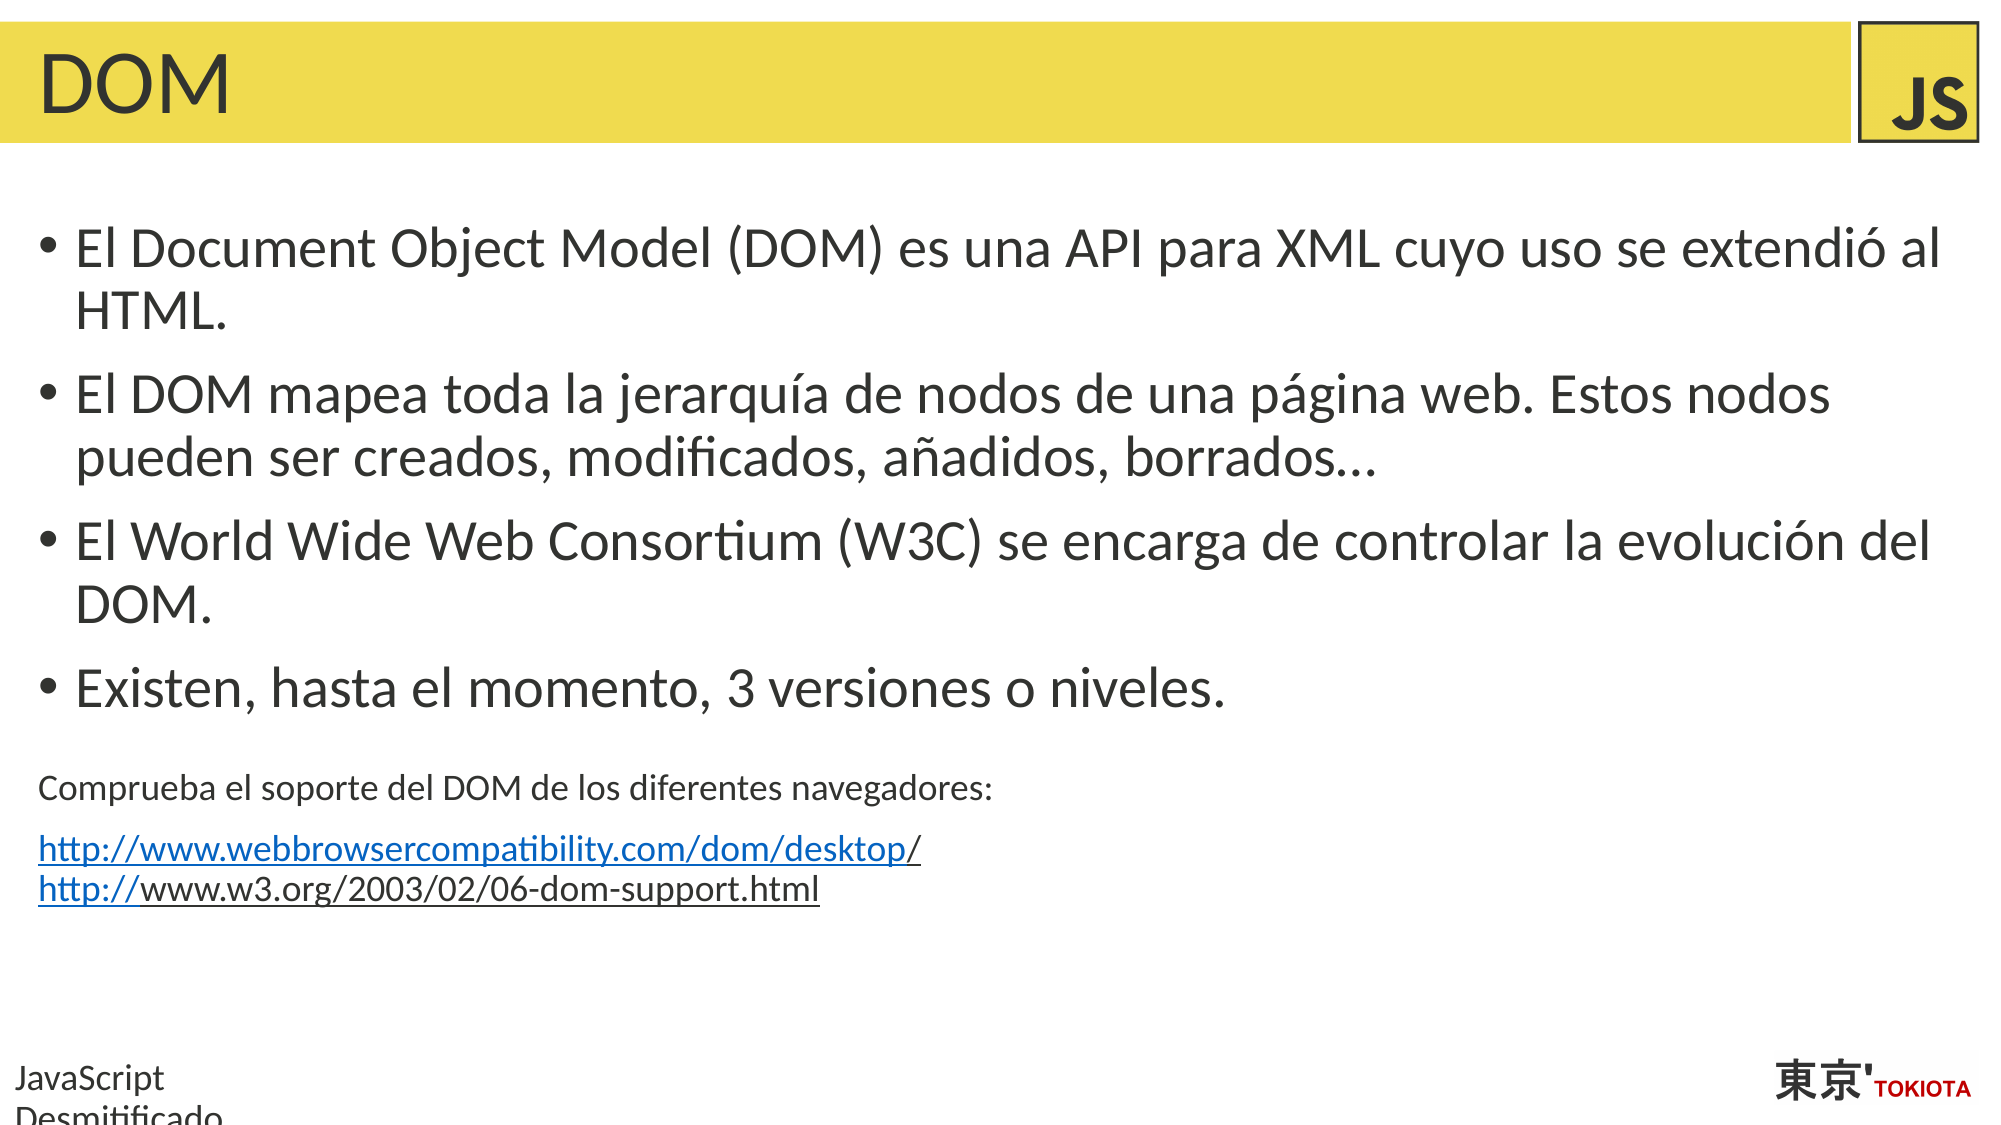

# DOM
El Document Object Model (DOM) es una API para XML cuyo uso se extendió al HTML.
El DOM mapea toda la jerarquía de nodos de una página web. Estos nodos pueden ser creados, modificados, añadidos, borrados…
El World Wide Web Consortium (W3C) se encarga de controlar la evolución del DOM.
Existen, hasta el momento, 3 versiones o niveles.
Comprueba el soporte del DOM de los diferentes navegadores:
http://www.webbrowsercompatibility.com/dom/desktop/
http://www.w3.org/2003/02/06-dom-support.html